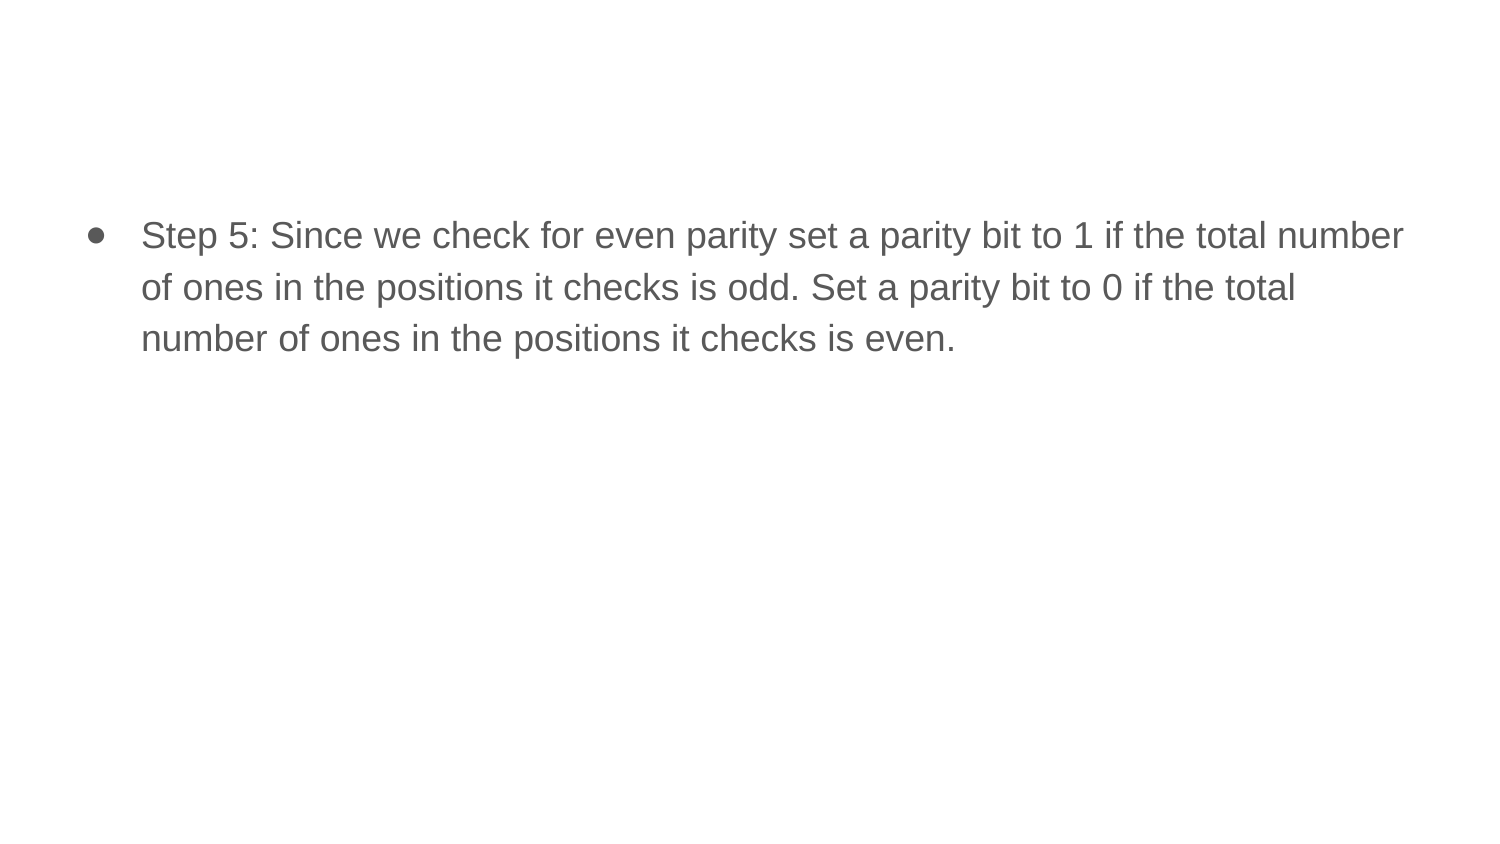

#
Step 5: Since we check for even parity set a parity bit to 1 if the total number of ones in the positions it checks is odd. Set a parity bit to 0 if the total number of ones in the positions it checks is even.